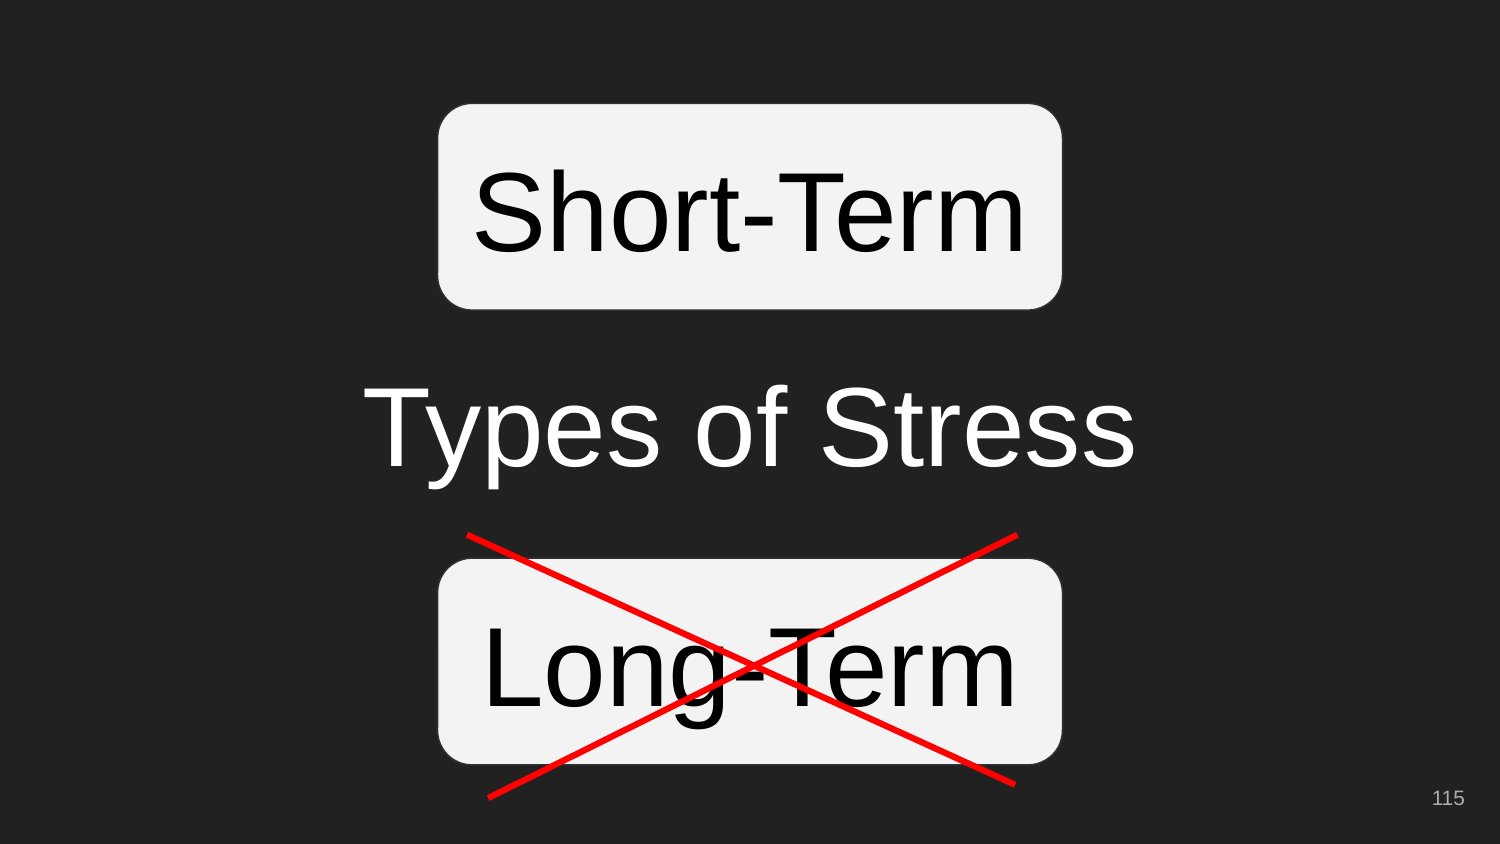

Short-Term
# Types of Stress
Long-Term
115